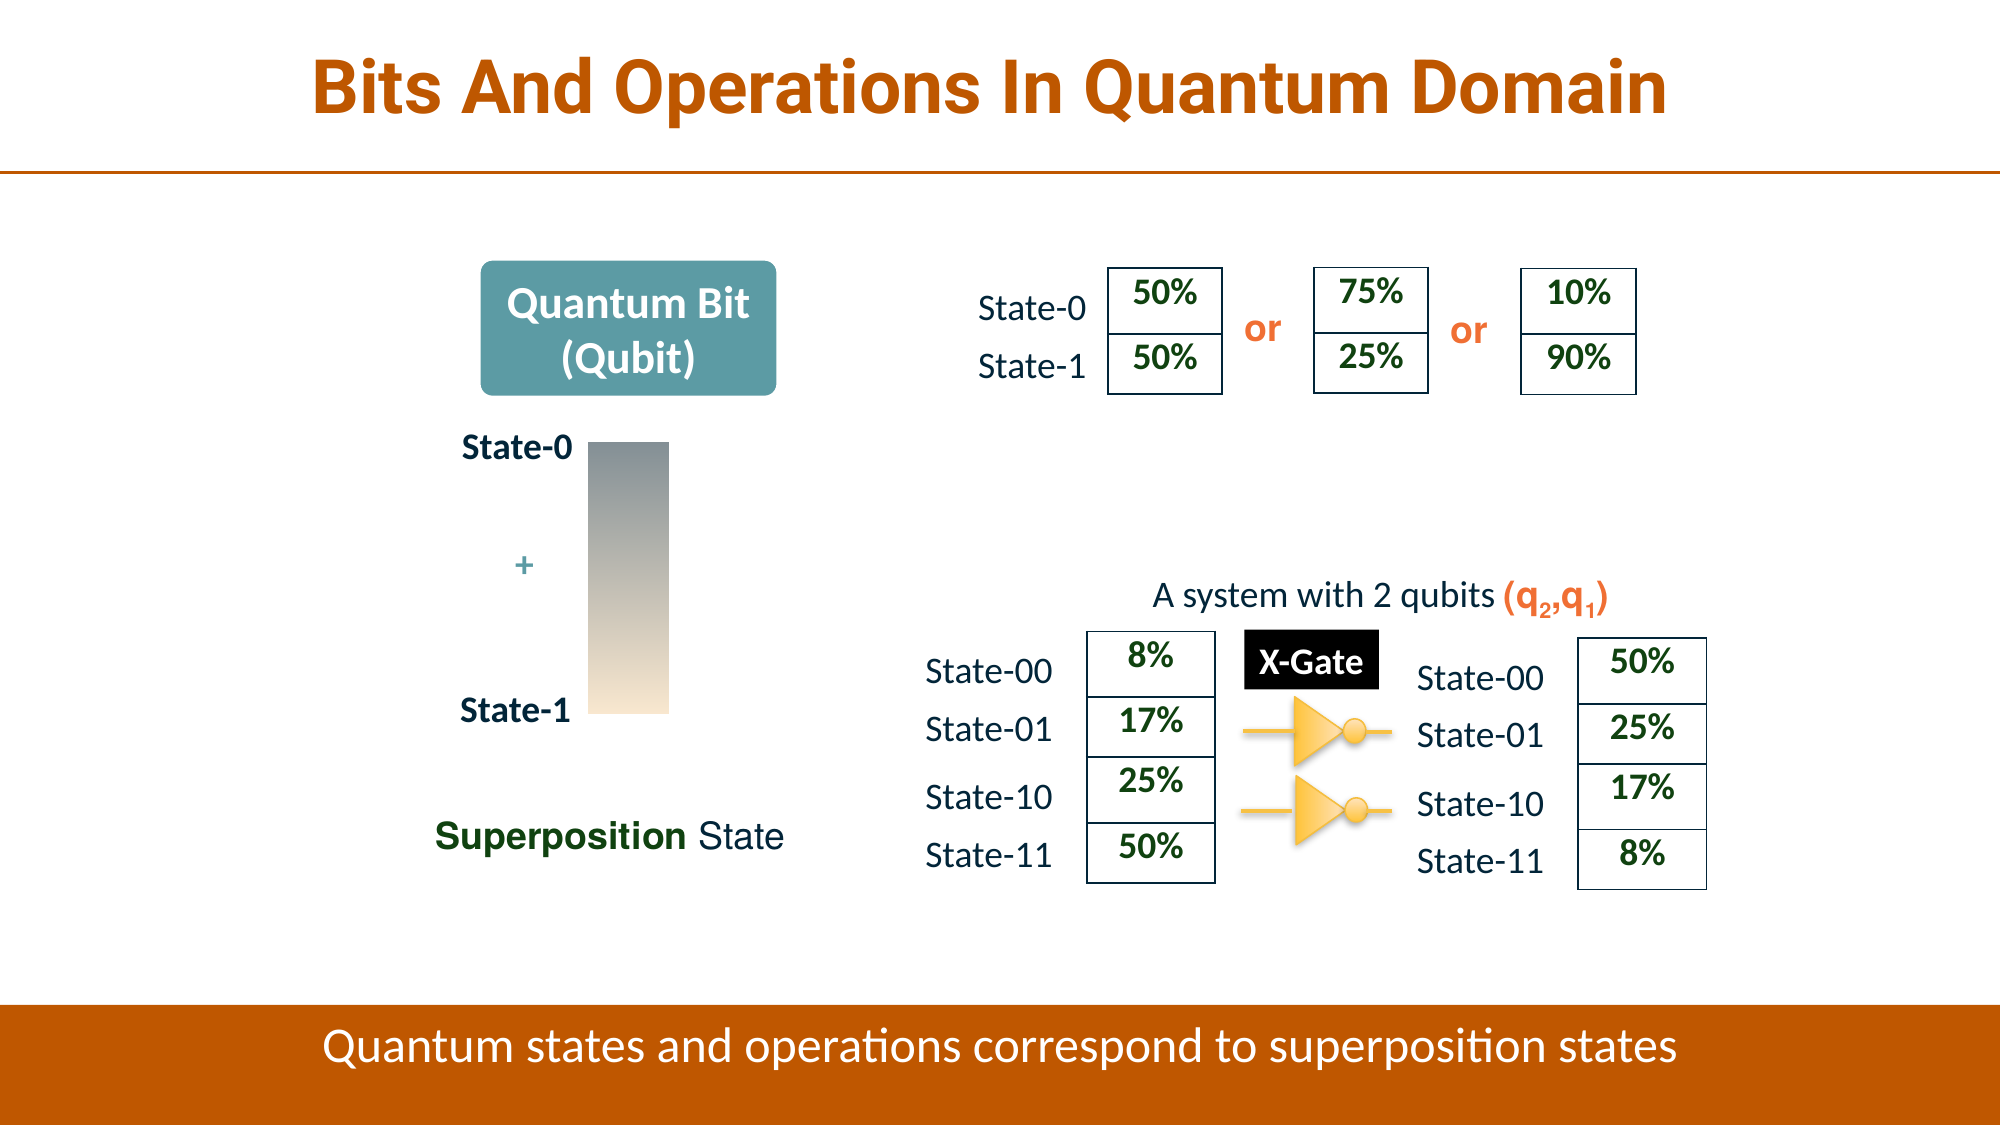

Bits And Operations In Quantum Domain
Quantum Bit (Qubit)
| 75% |
| --- |
| 25% |
| 50% |
| --- |
| 50% |
| 10% |
| --- |
| 90% |
State-0
 or
 or
State-1
State-0
|  |
| --- |
+
A system with 2 qubits
(q2,q1)
X-Gate
| 8% |
| --- |
| 17% |
| 50% |
| --- |
| 25% |
State-00
State-00
State-1
State-01

State-01
| 25% |
| --- |
| 50% |
| 17% |
| --- |
| 8% |
State-10
State-10
Superposition State
State-11
State-11
Quantum states and operations correspond to superposition states